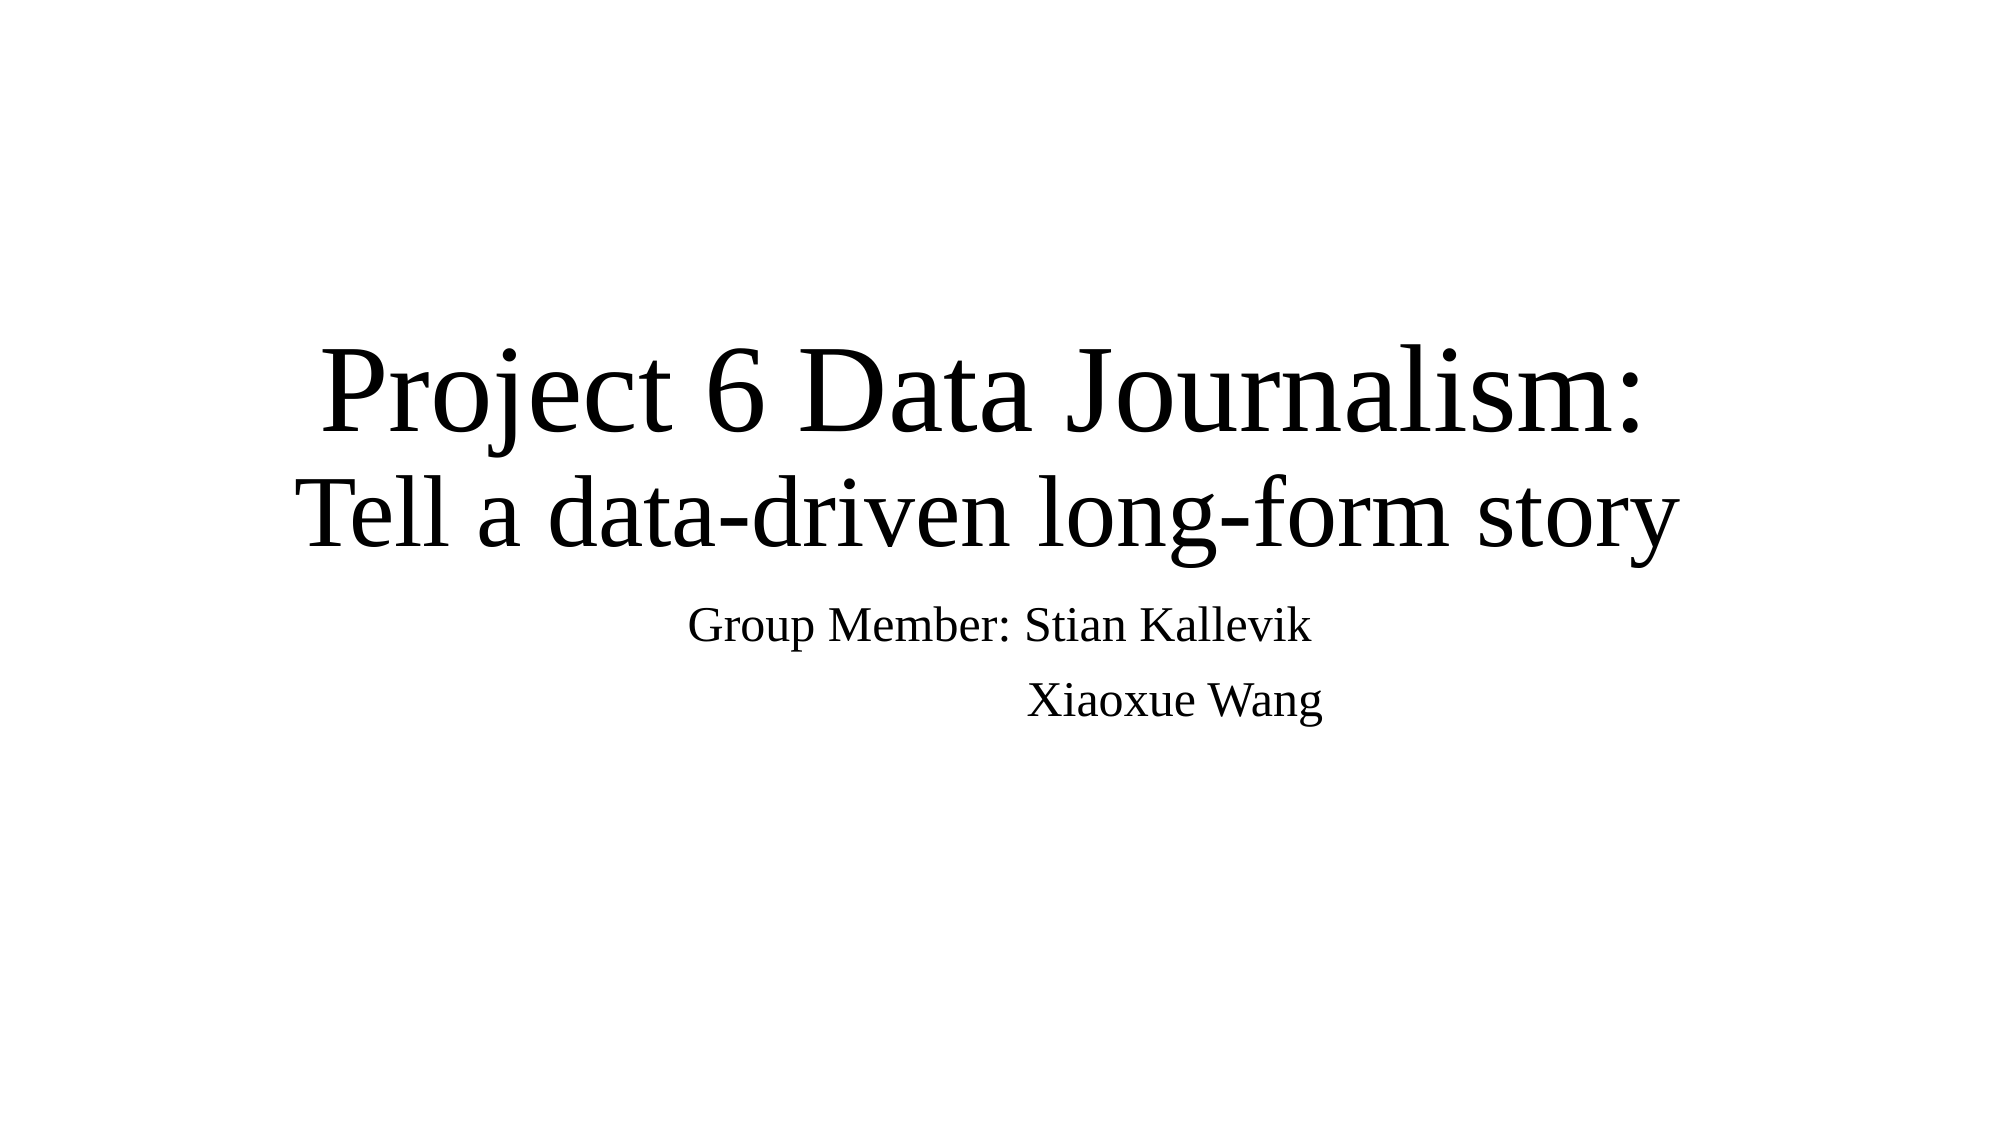

# Project 6 Data Journalism: Tell a data-driven long-form story
Group Member: Stian Kallevik
                            Xiaoxue Wang